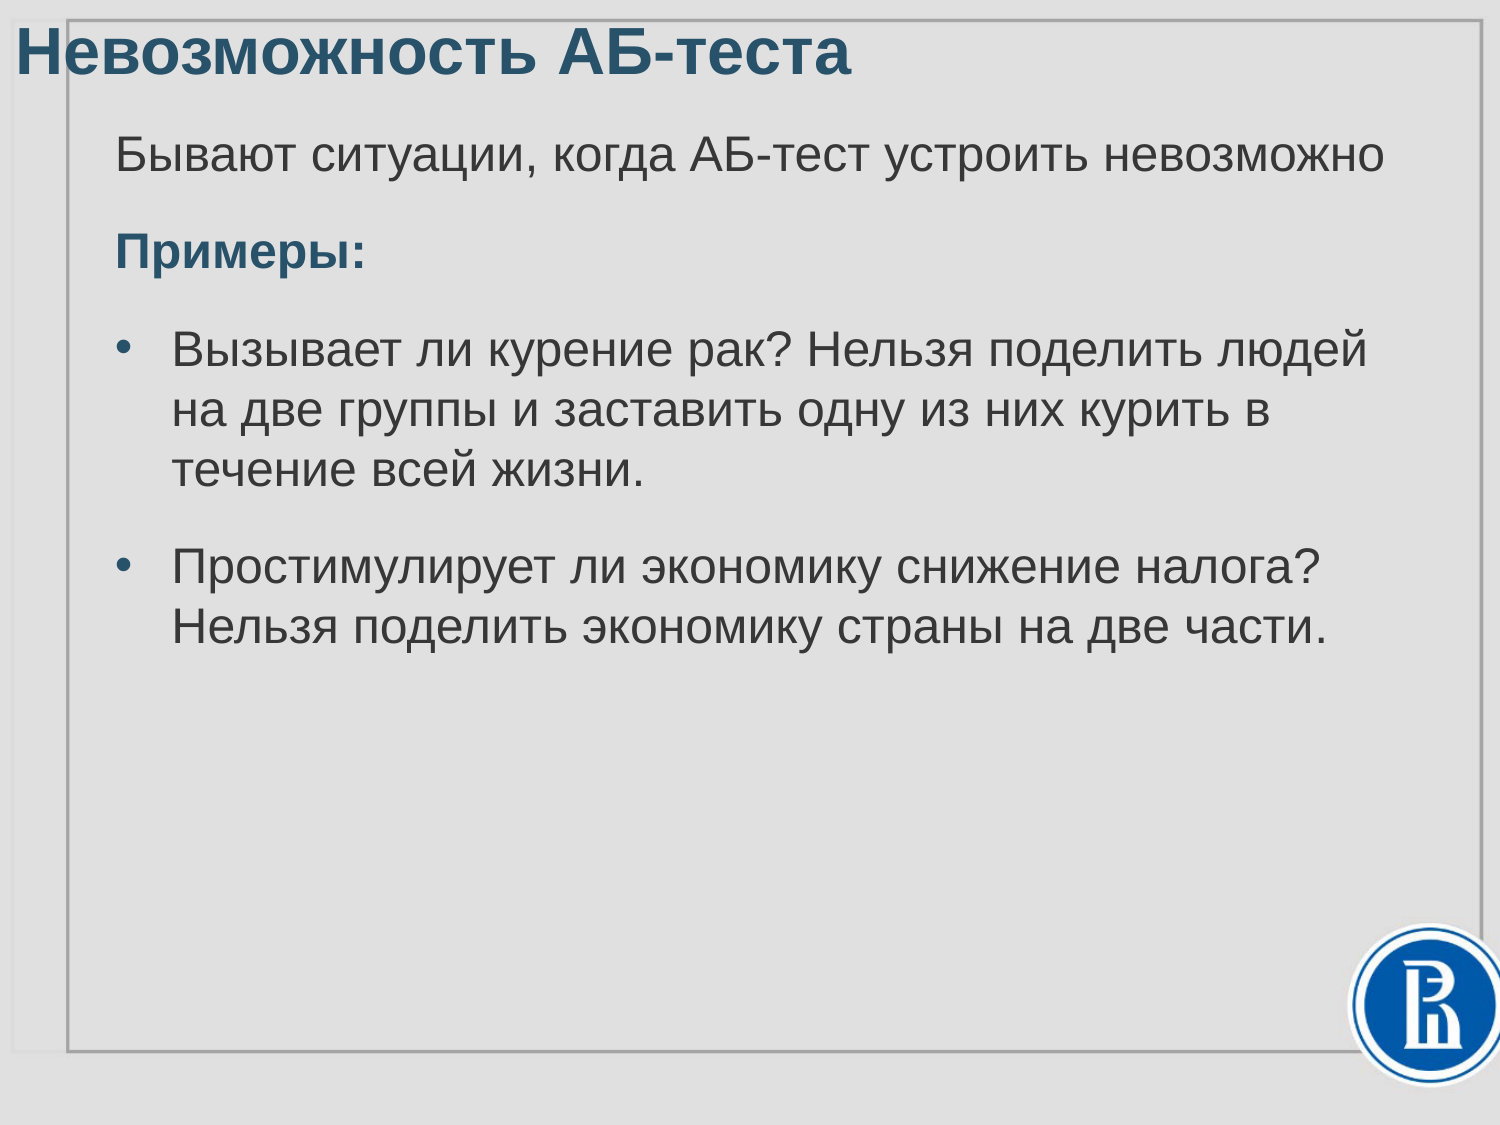

# Невозможность АБ-теста
Бывают ситуации, когда АБ-тест устроить невозможно
Примеры:
Вызывает ли курение рак? Нельзя поделить людей
на две группы и заставить одну из них курить в течение всей жизни.
Простимулирует ли экономику снижение налога?
Нельзя поделить экономику страны на две части.